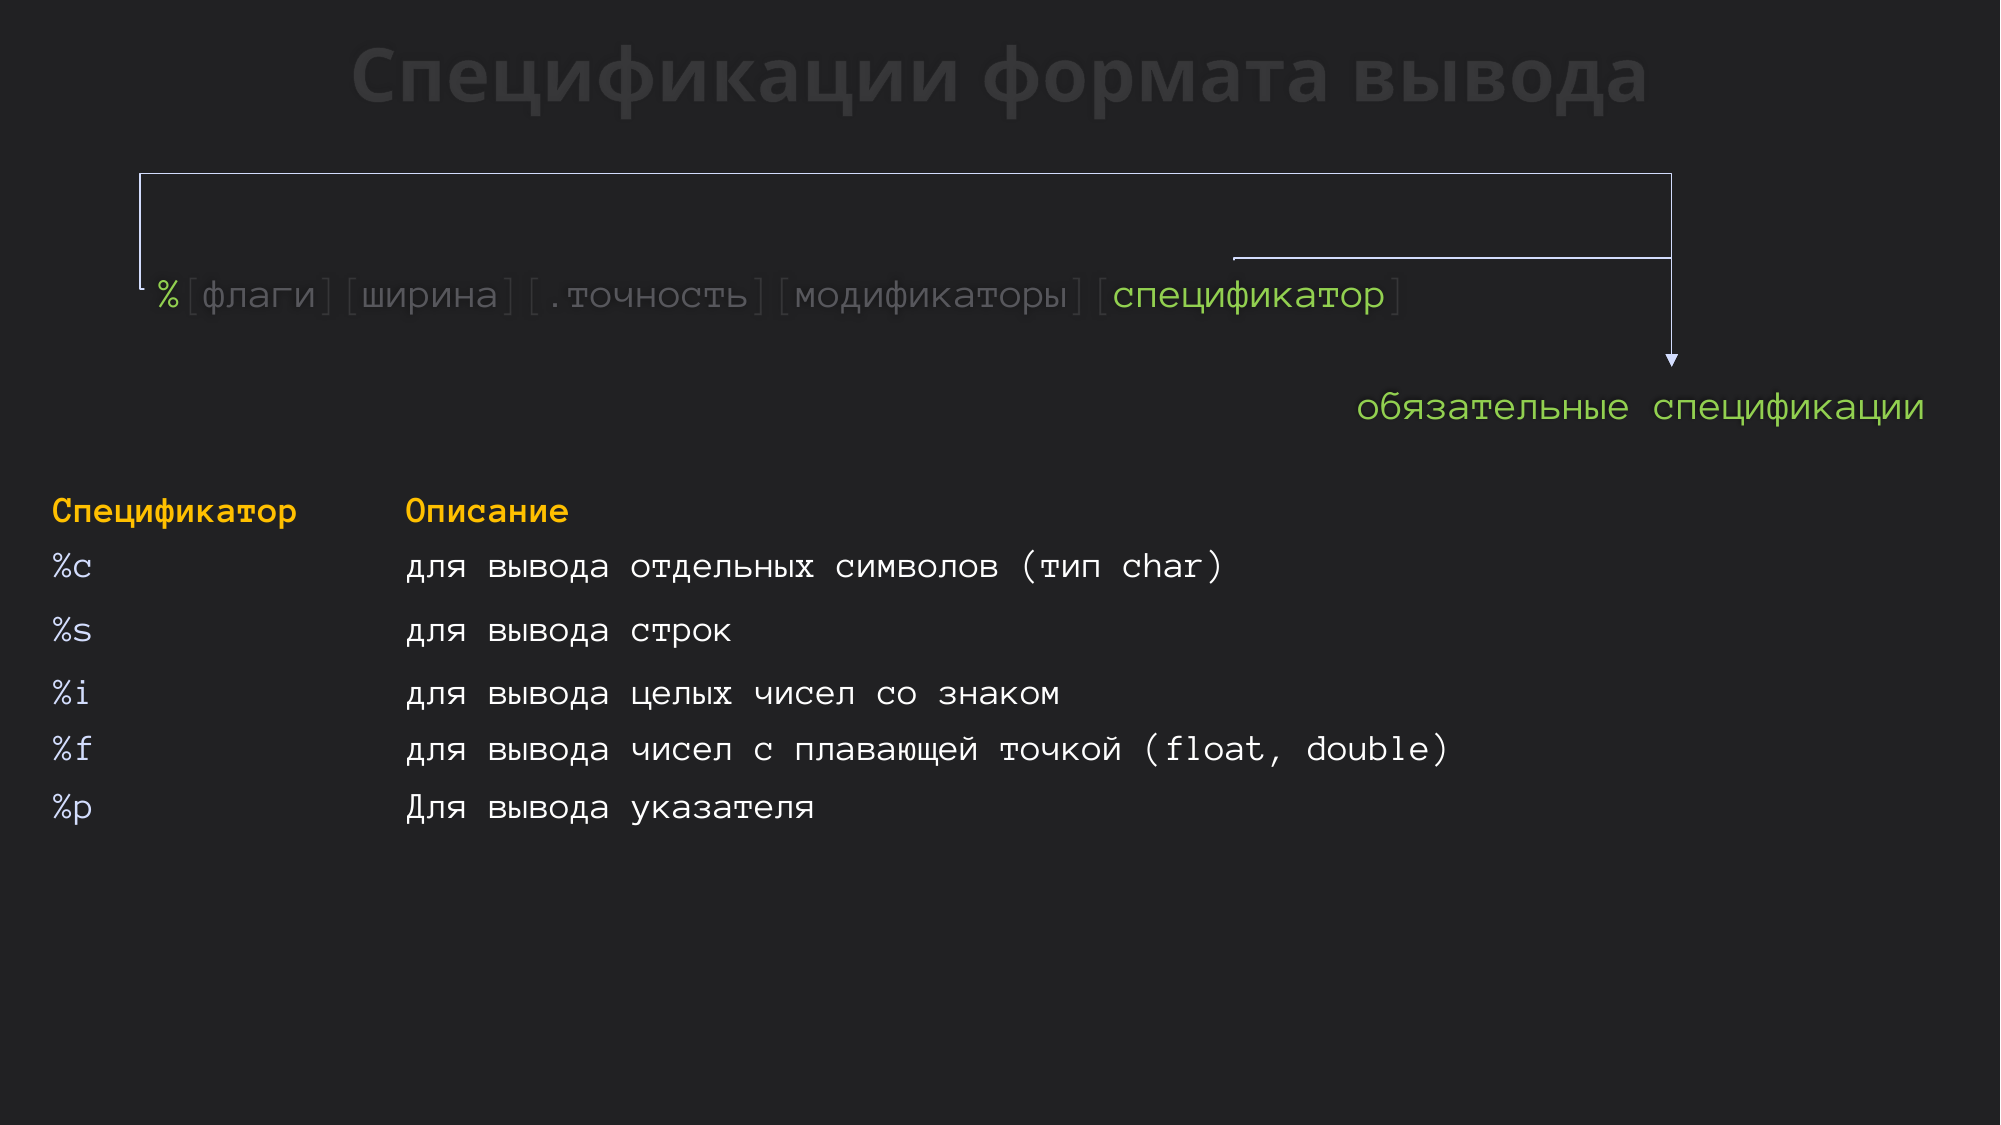

Спецификации формата вывода
%[флаги][ширина][.точность][модификаторы][спецификатор]
обязательные спецификации
| Спецификатор |  | Описание |
| --- | --- | --- |
| %c |  | для вывода отдельных символов (тип char) |
| %s |  | для вывода строк |
| %i |  | для вывода целых чисел со знаком |
| %f |  | для вывода чисел с плавающей точкой (float, double) |
| %p |  | Для вывода указателя |